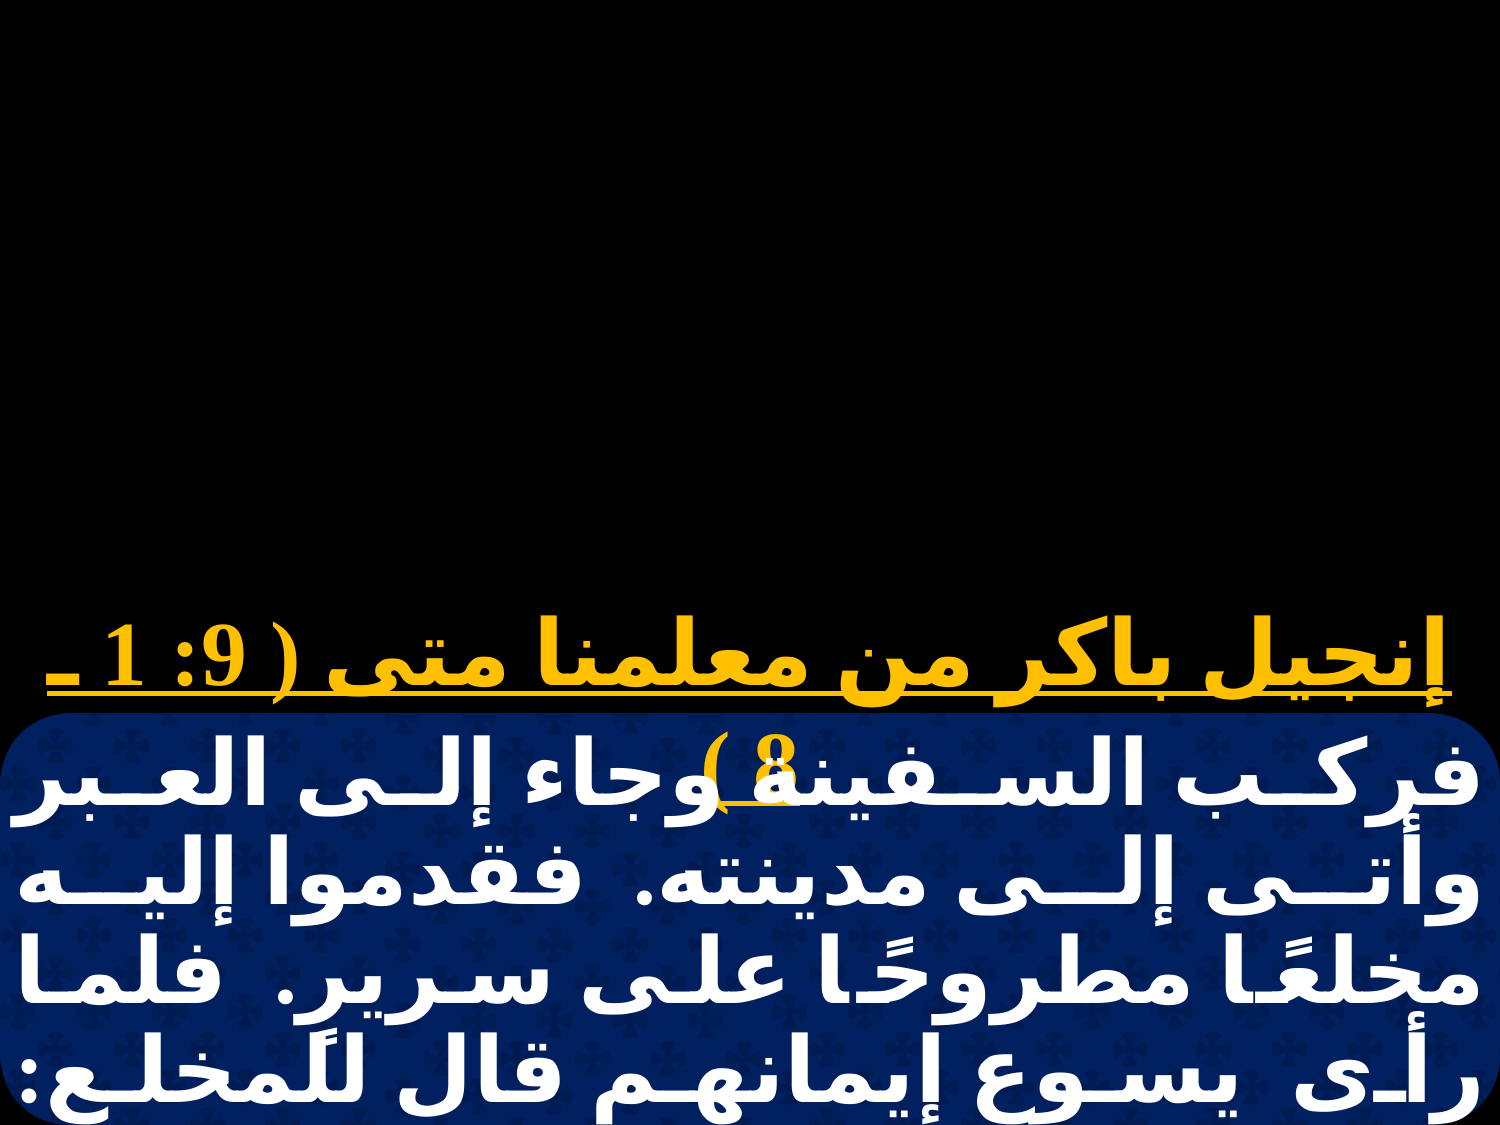

إنجيل باكر من معلمنا متى ( 9: 1 ـ 8 )
فركب السفينة وجاء إلى العبر وأتى إلى مدينته.  فقدموا إليه مخلعًا مطروحًا على سريرٍ.  فلما رأى  يسوع إيمانهم قال للمخلع: "ثق يا بني. مغفورة لك  خطاياك". فقال قوم من الكتبة في أنفسهم: "هذا